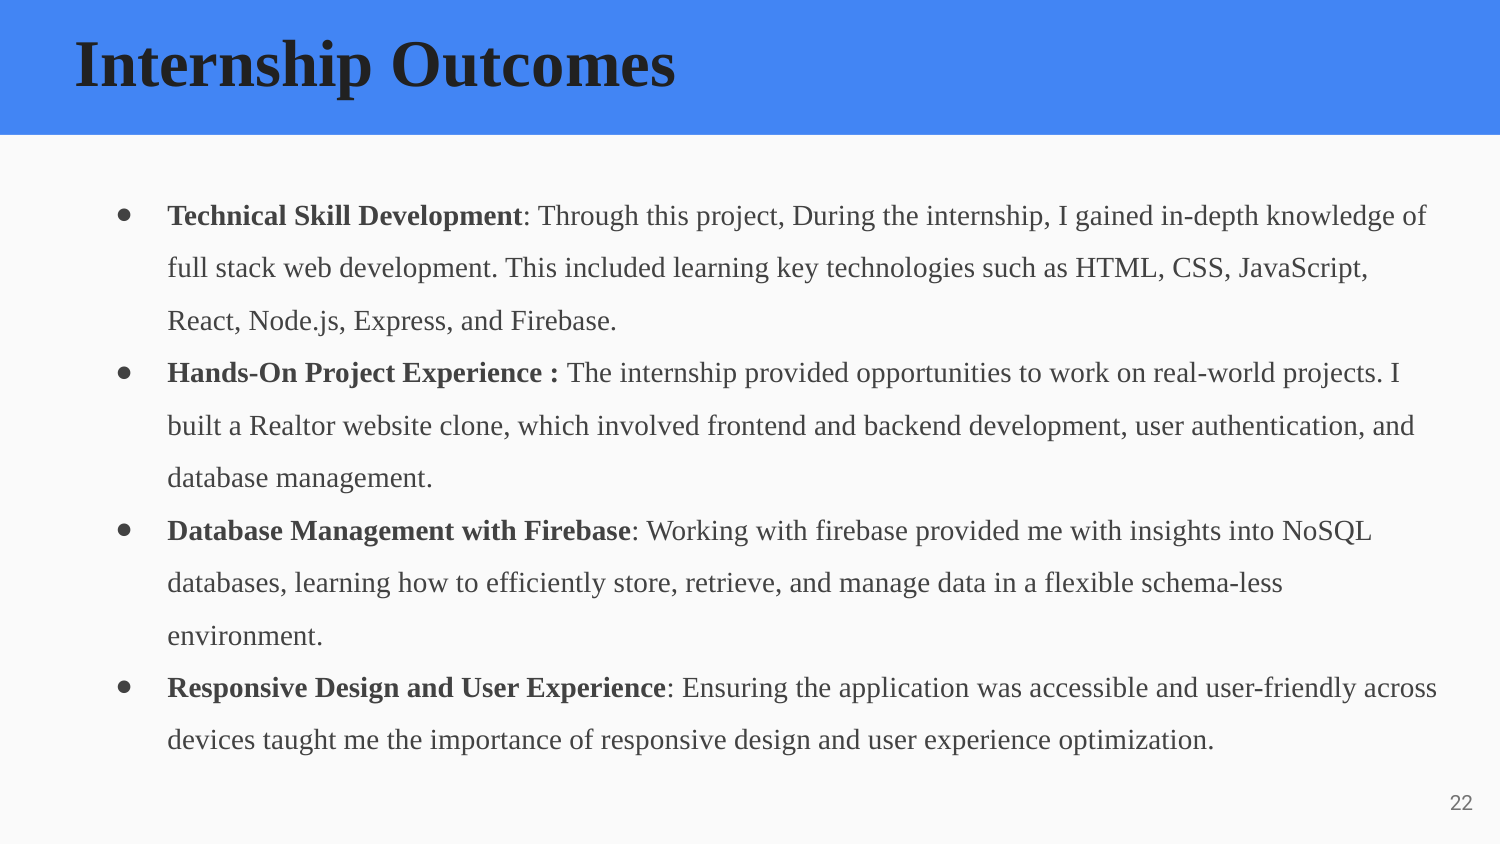

# Internship Outcomes
Technical Skill Development: Through this project, During the internship, I gained in-depth knowledge of full stack web development. This included learning key technologies such as HTML, CSS, JavaScript, React, Node.js, Express, and Firebase.
Hands-On Project Experience : The internship provided opportunities to work on real-world projects. I built a Realtor website clone, which involved frontend and backend development, user authentication, and database management.
Database Management with Firebase: Working with firebase provided me with insights into NoSQL databases, learning how to efficiently store, retrieve, and manage data in a flexible schema-less environment.
Responsive Design and User Experience: Ensuring the application was accessible and user-friendly across devices taught me the importance of responsive design and user experience optimization.

22